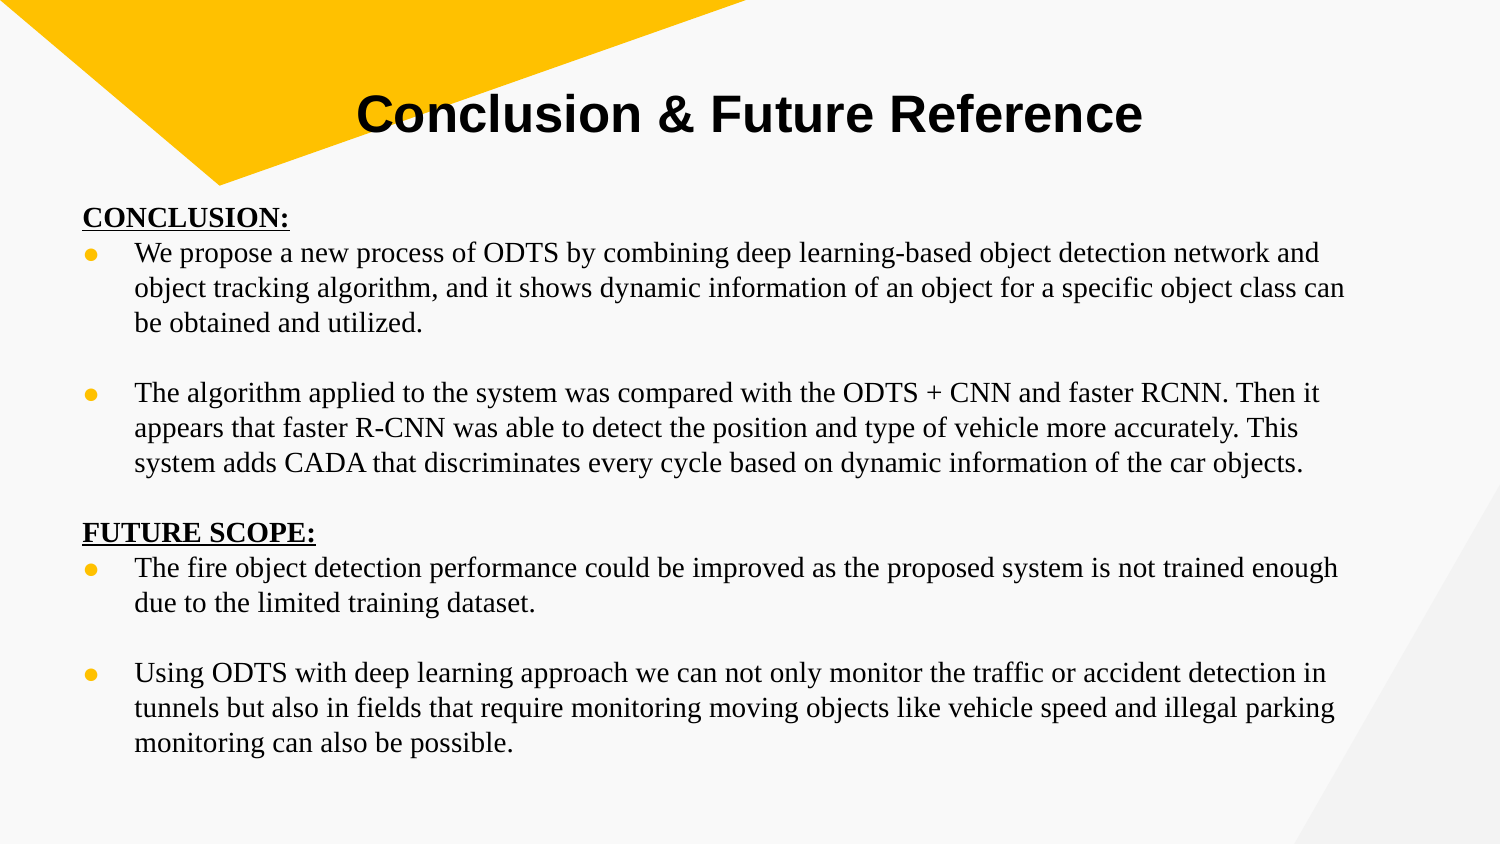

# Conclusion & Future Reference
CONCLUSION:
We propose a new process of ODTS by combining deep learning-based object detection network and object tracking algorithm, and it shows dynamic information of an object for a specific object class can be obtained and utilized.

The algorithm applied to the system was compared with the ODTS + CNN and faster RCNN. Then it appears that faster R-CNN was able to detect the position and type of vehicle more accurately. This system adds CADA that discriminates every cycle based on dynamic information of the car objects.

FUTURE SCOPE:
The fire object detection performance could be improved as the proposed system is not trained enough due to the limited training dataset.

Using ODTS with deep learning approach we can not only monitor the traffic or accident detection in tunnels but also in fields that require monitoring moving objects like vehicle speed and illegal parking monitoring can also be possible.